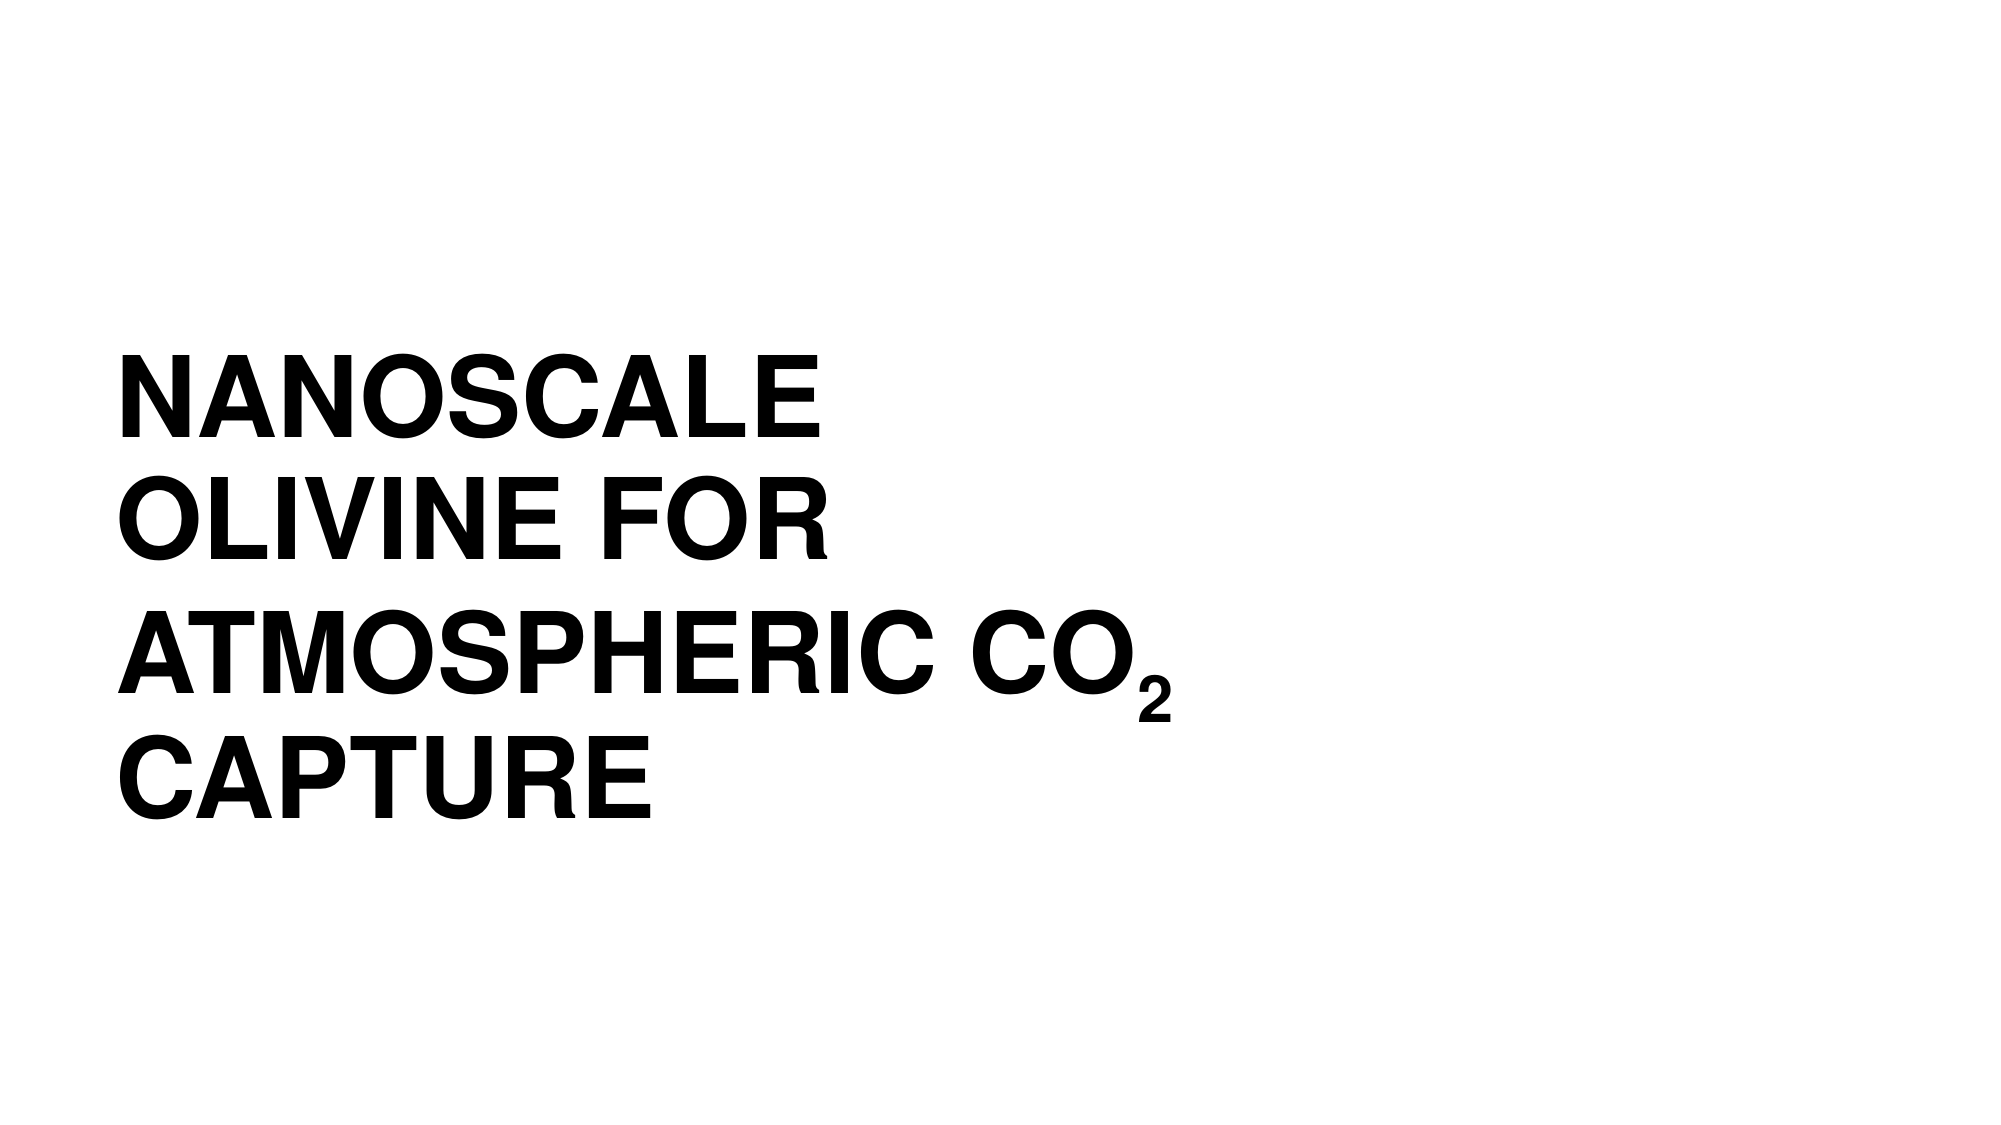

# NANOSCALE OLIVINE FOR ATMOSPHERIC CO2 CAPTURE